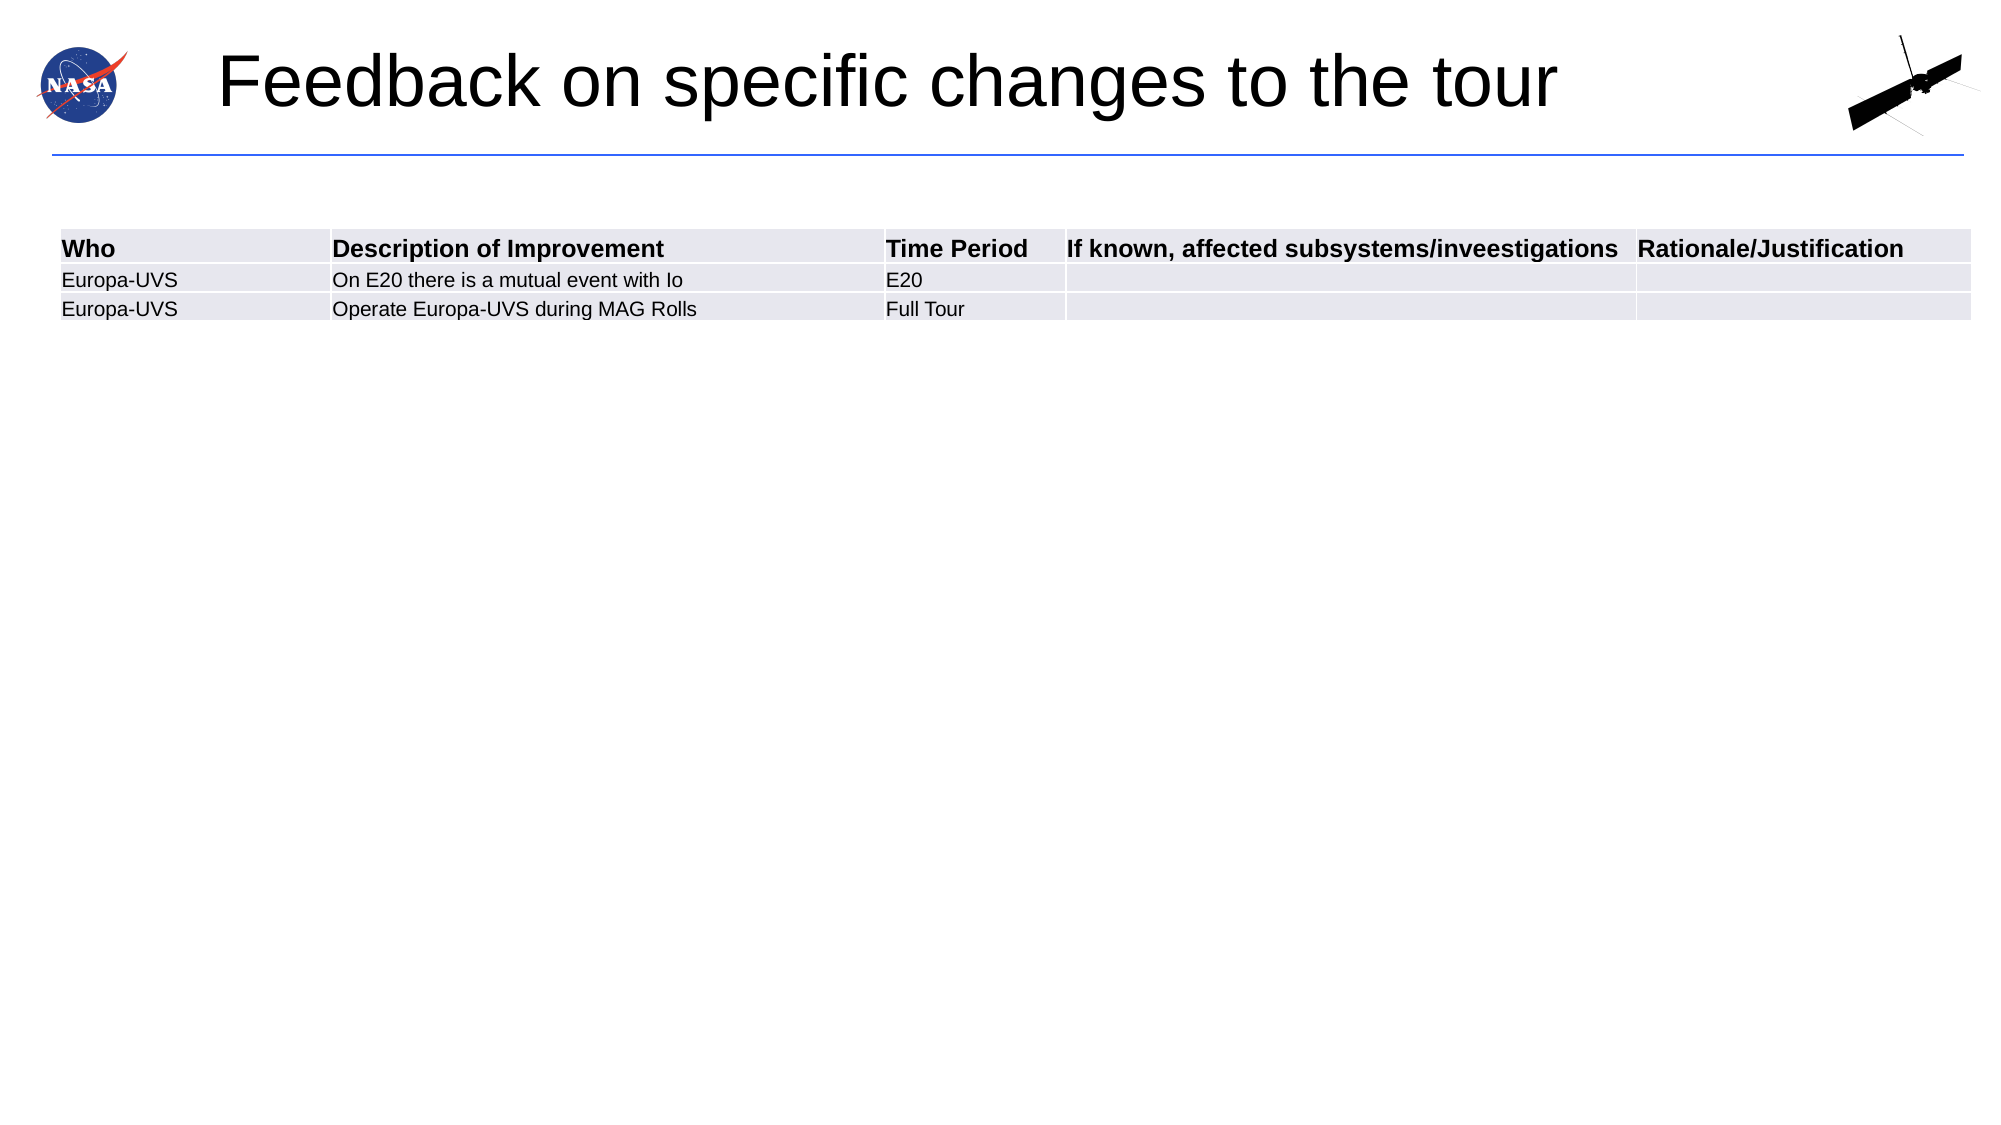

# Feedback on specific changes to the tour
| Who | Description of Improvement | Time Period | If known, affected subsystems/inveestigations | Rationale/Justification |
| --- | --- | --- | --- | --- |
| Europa-UVS | On E20 there is a mutual event with Io | E20 |  |  |
| Europa-UVS | Operate Europa-UVS during MAG Rolls | Full Tour |  |  |